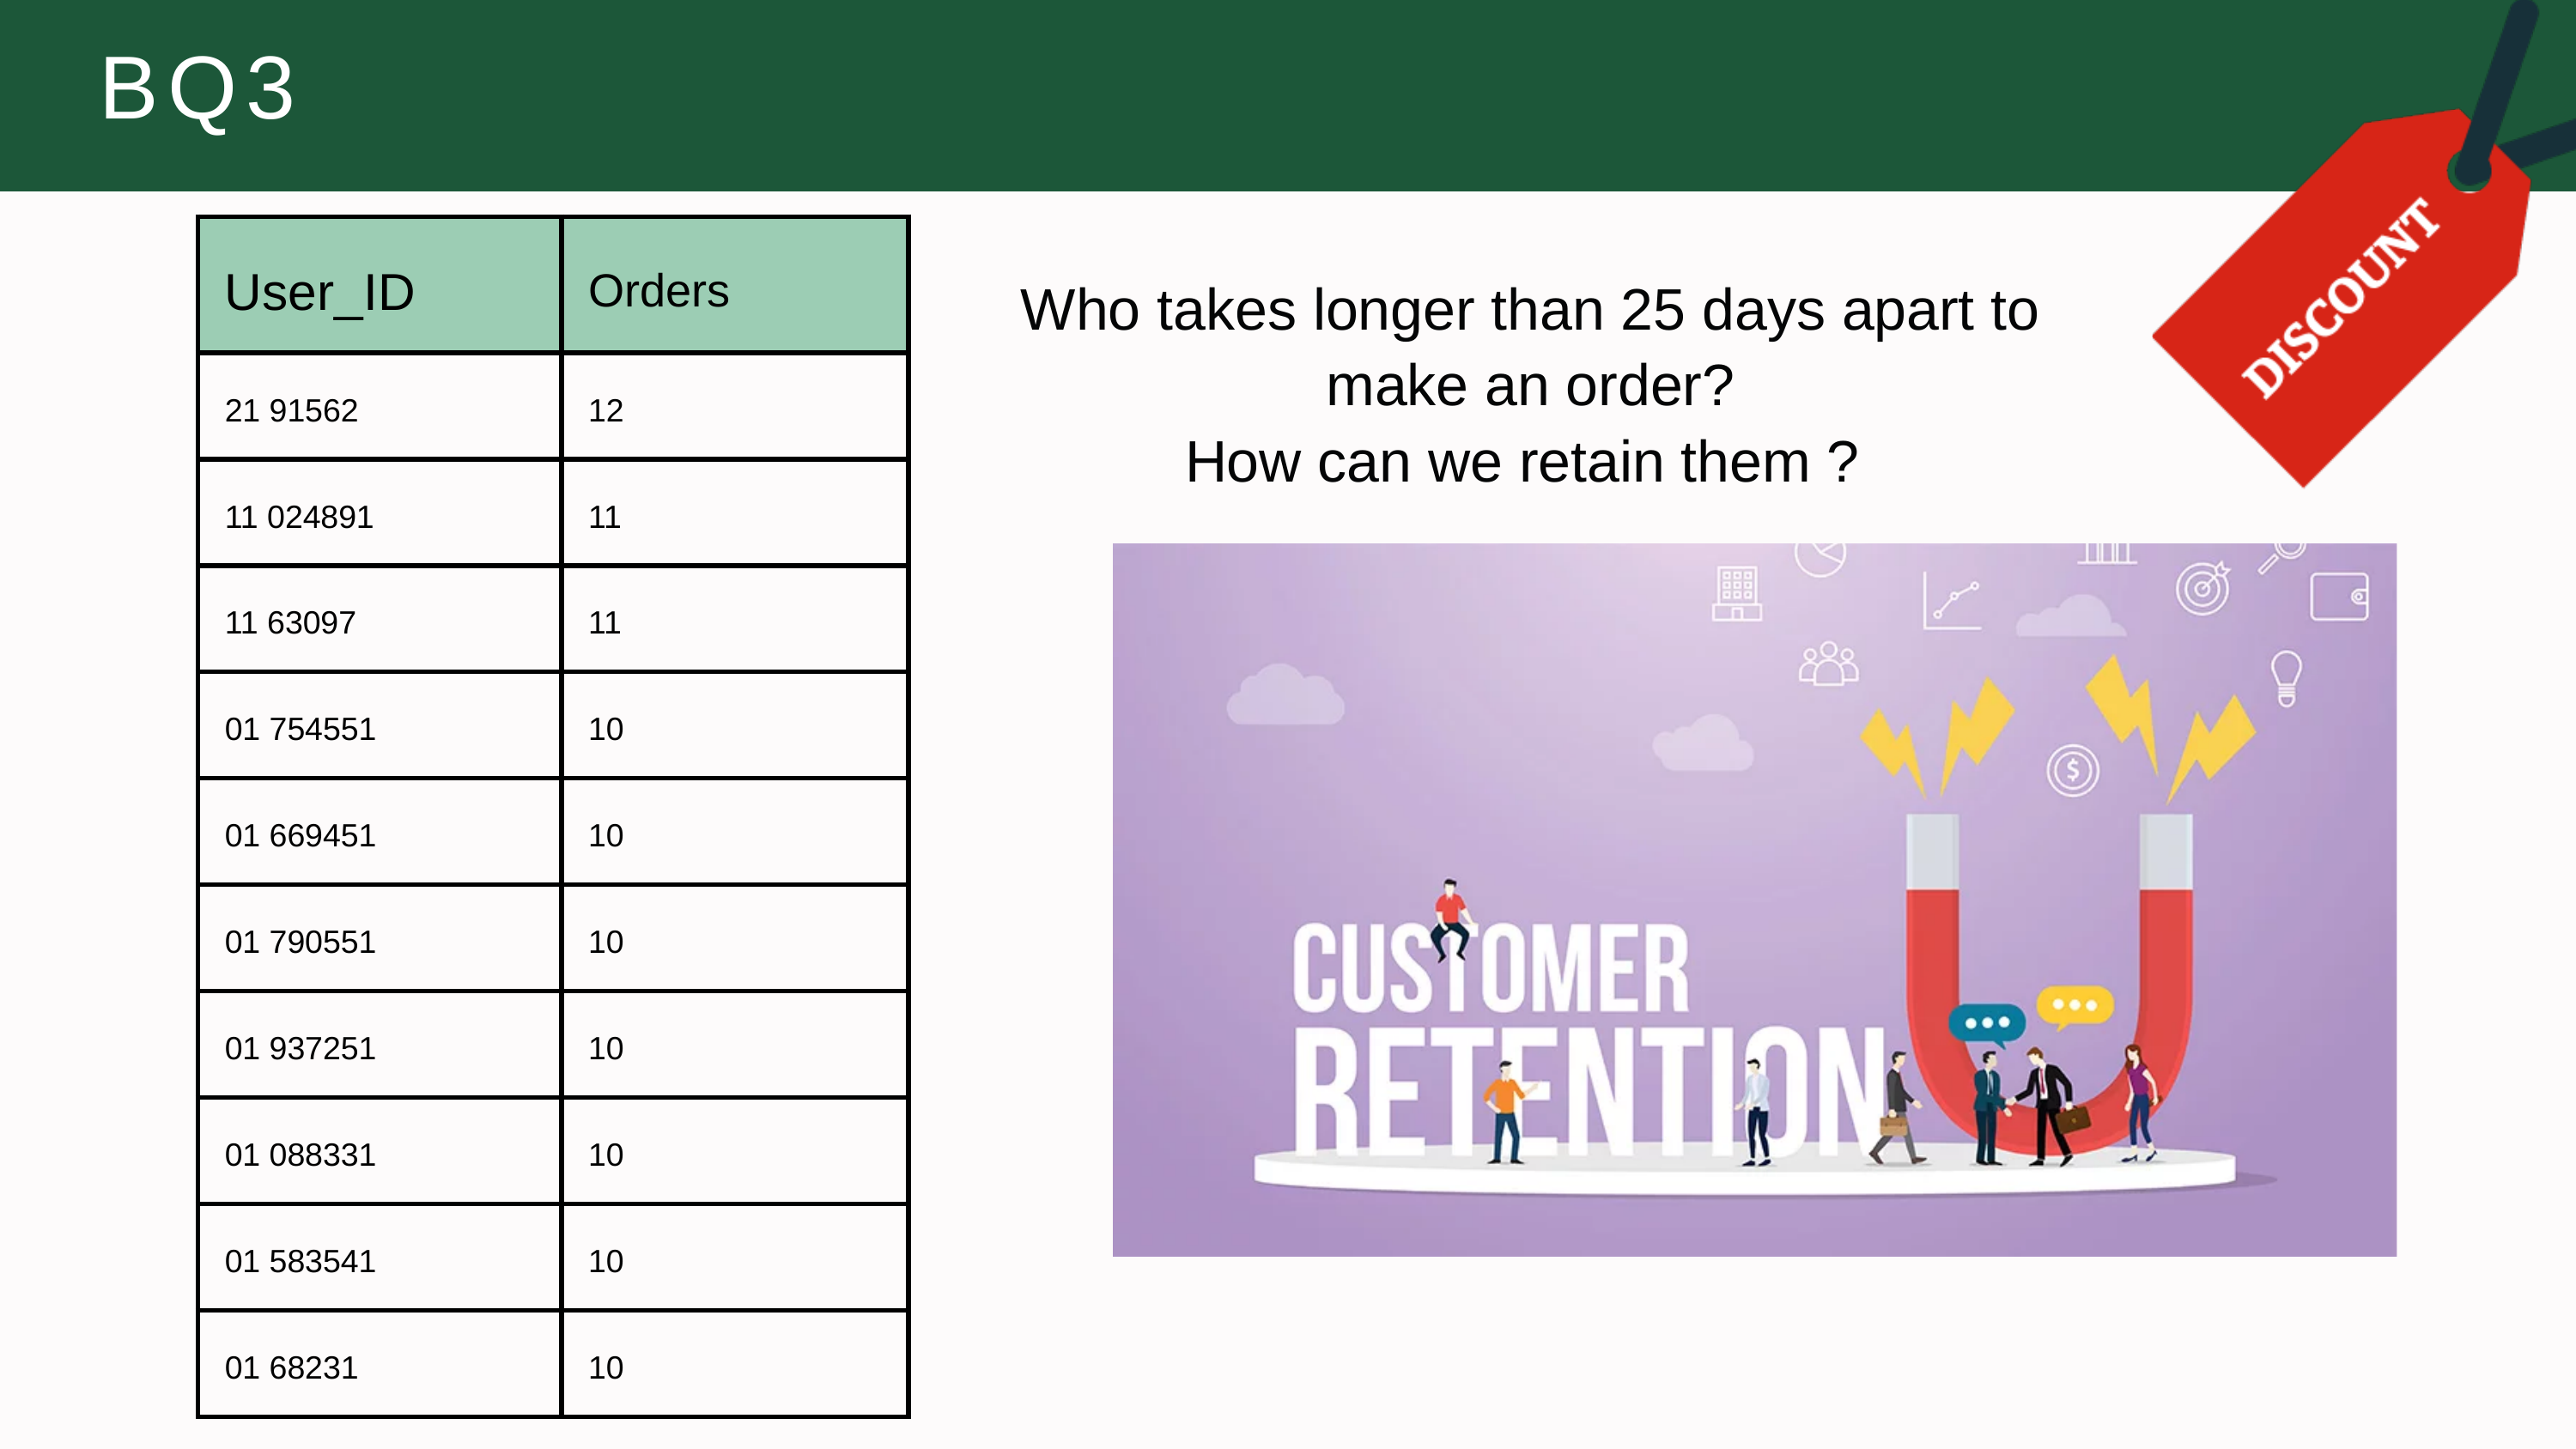

BQ3
| User\_ID | Orders |
| --- | --- |
| 21 91562 | 12 |
| 11 024891 | 11 |
| 11 63097 | 11 |
| 01 754551 | 10 |
| 01 669451 | 10 |
| 01 790551 | 10 |
| 01 937251 | 10 |
| 01 088331 | 10 |
| 01 583541 | 10 |
| 01 68231 | 10 |
Who takes longer than 25 days apart to make an order?
How can we retain them ?